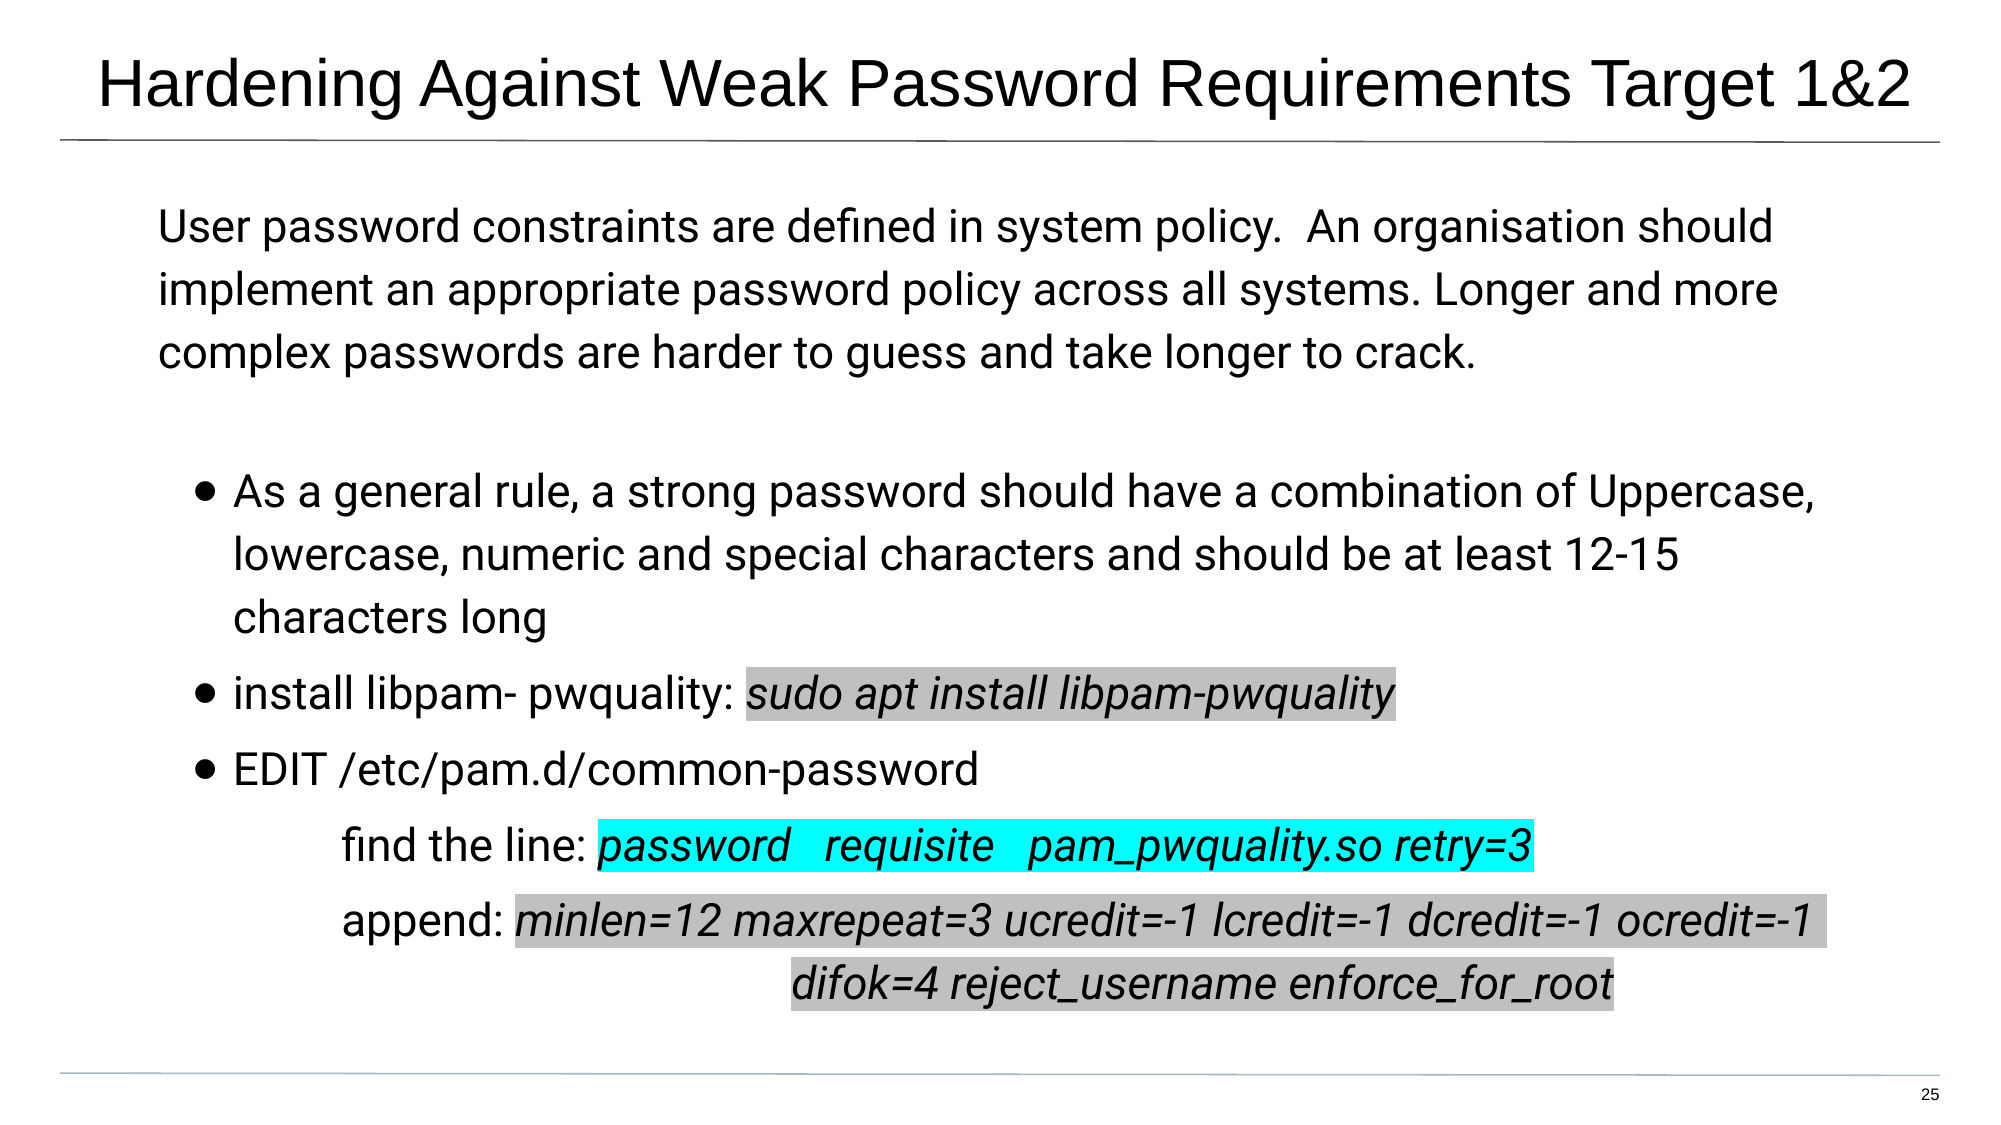

# Hardening Against Weak Password Requirements Target 1&2
User password constraints are defined in system policy.  An organisation should implement an appropriate password policy across all systems. Longer and more complex passwords are harder to guess and take longer to crack.

As a general rule, a strong password should have a combination of Uppercase, lowercase, numeric and special characters and should be at least 12-15 characters long
install libpam- pwquality: sudo apt install libpam-pwquality
EDIT /etc/pam.d/common-password
	find the line: password   requisite   pam_pwquality.so retry=3
	append: minlen=12 maxrepeat=3 ucredit=-1 lcredit=-1 dcredit=-1 ocredit=-1 				difok=4 reject_username enforce_for_root

25